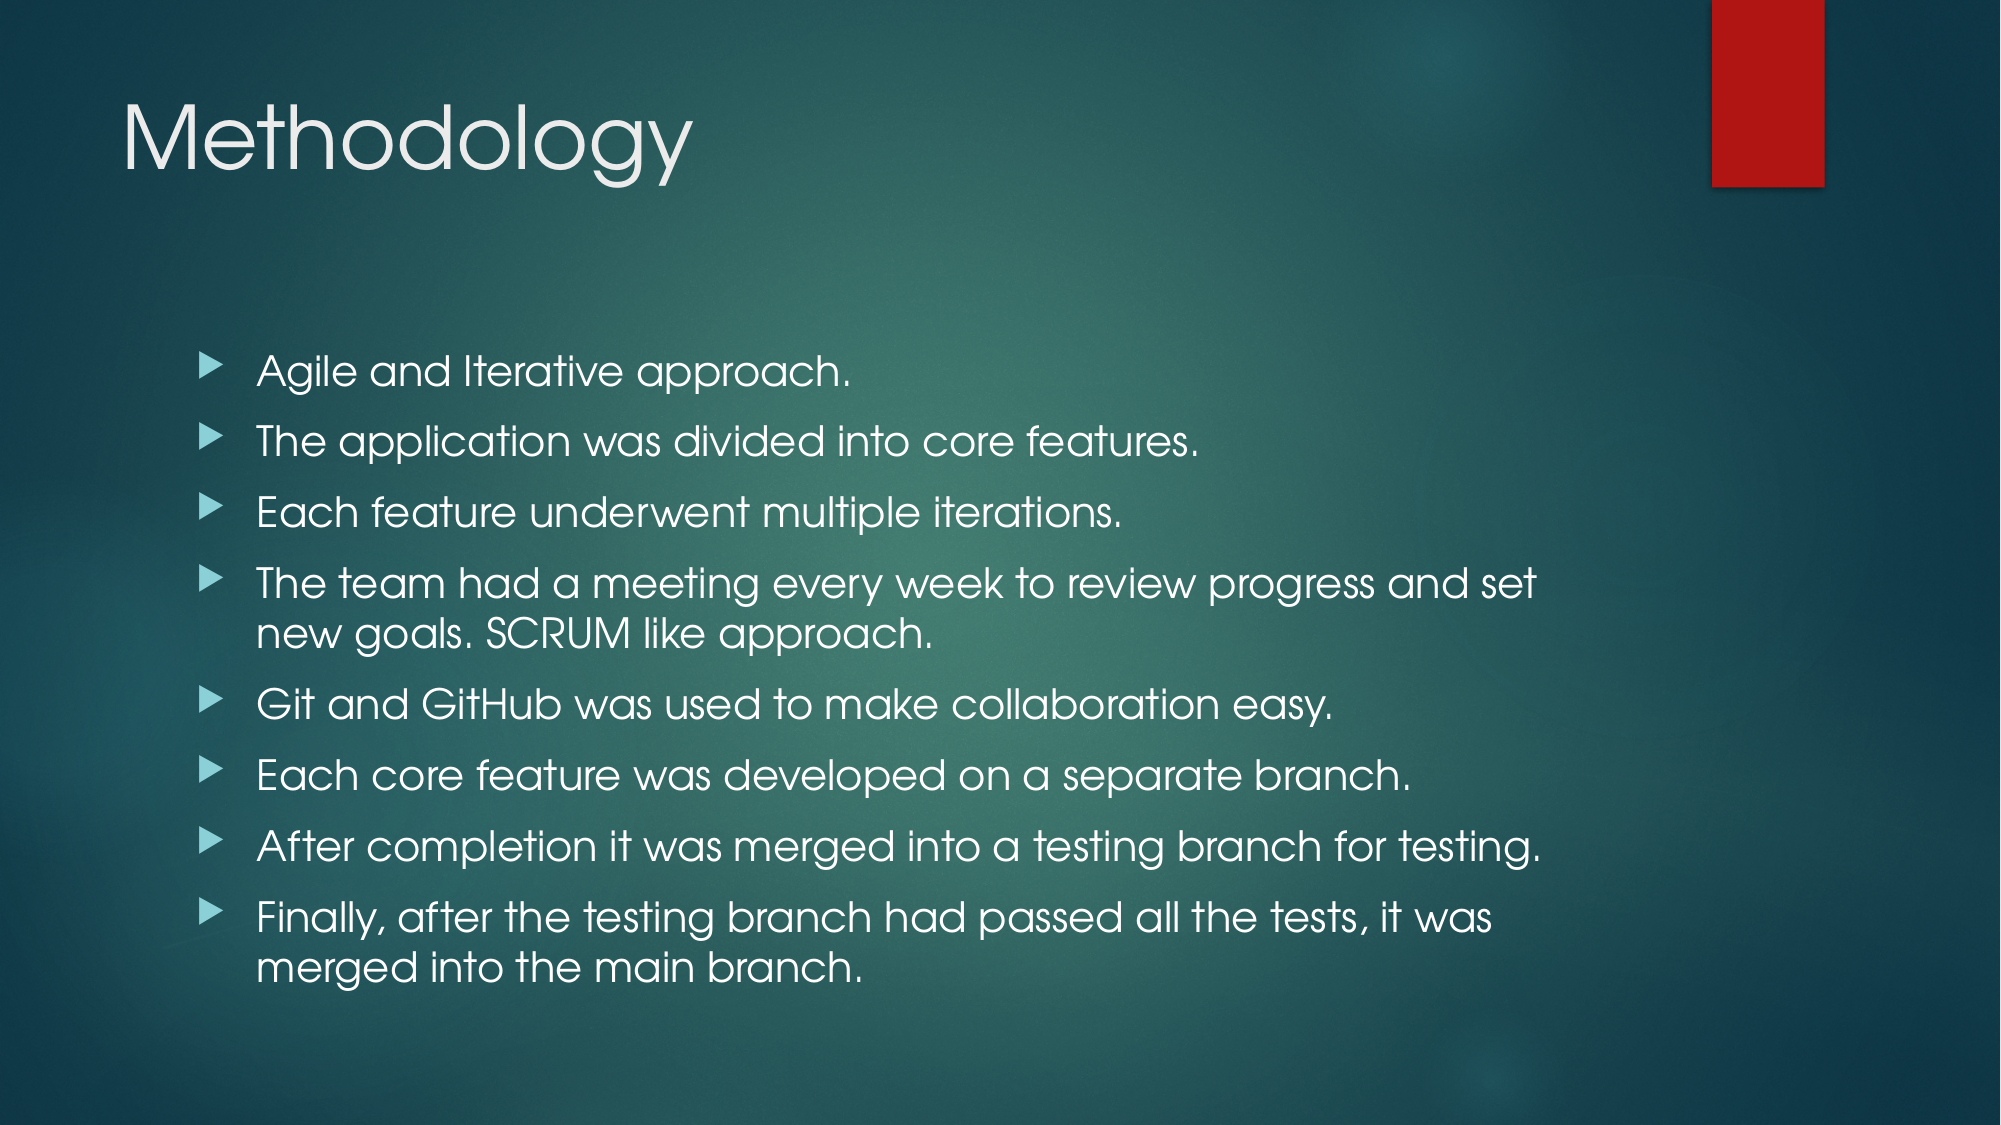

# Methodology
Agile and Iterative approach.
The application was divided into core features.
Each feature underwent multiple iterations.
The team had a meeting every week to review progress and set new goals. SCRUM like approach.
Git and GitHub was used to make collaboration easy.
Each core feature was developed on a separate branch.
After completion it was merged into a testing branch for testing.
Finally, after the testing branch had passed all the tests, it was merged into the main branch.